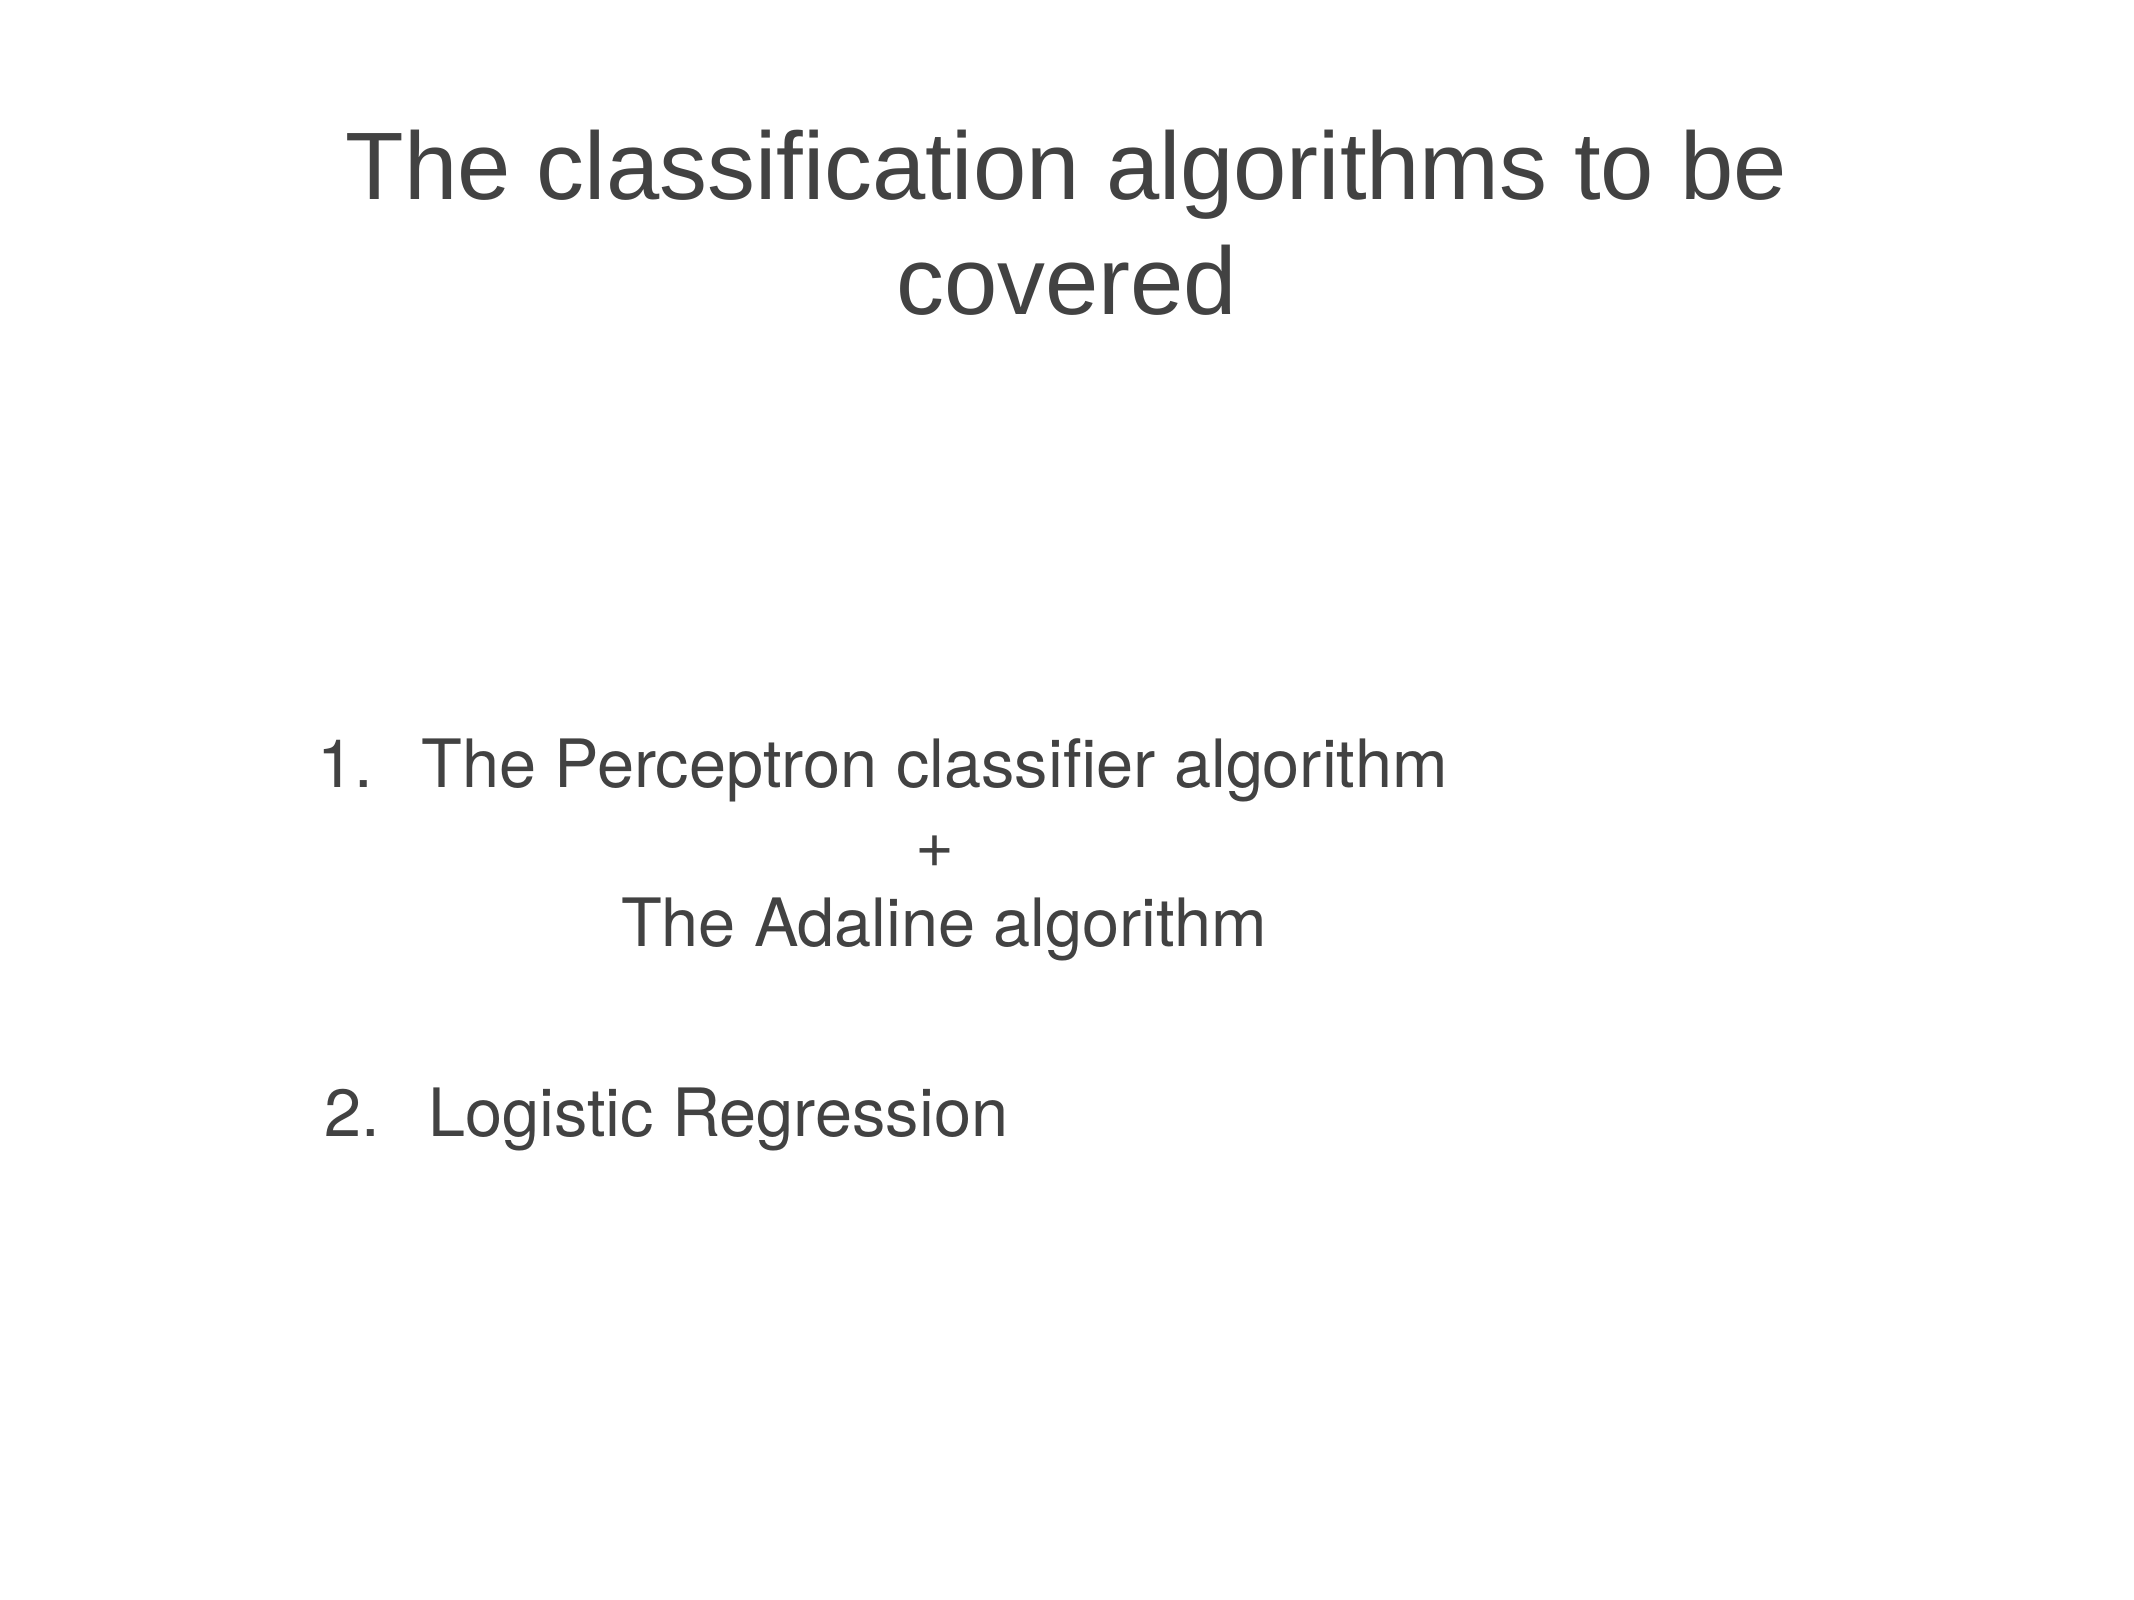

# The classification algorithms to be covered
The Perceptron classifier algorithm
+
The Adaline algorithm
Logistic Regression